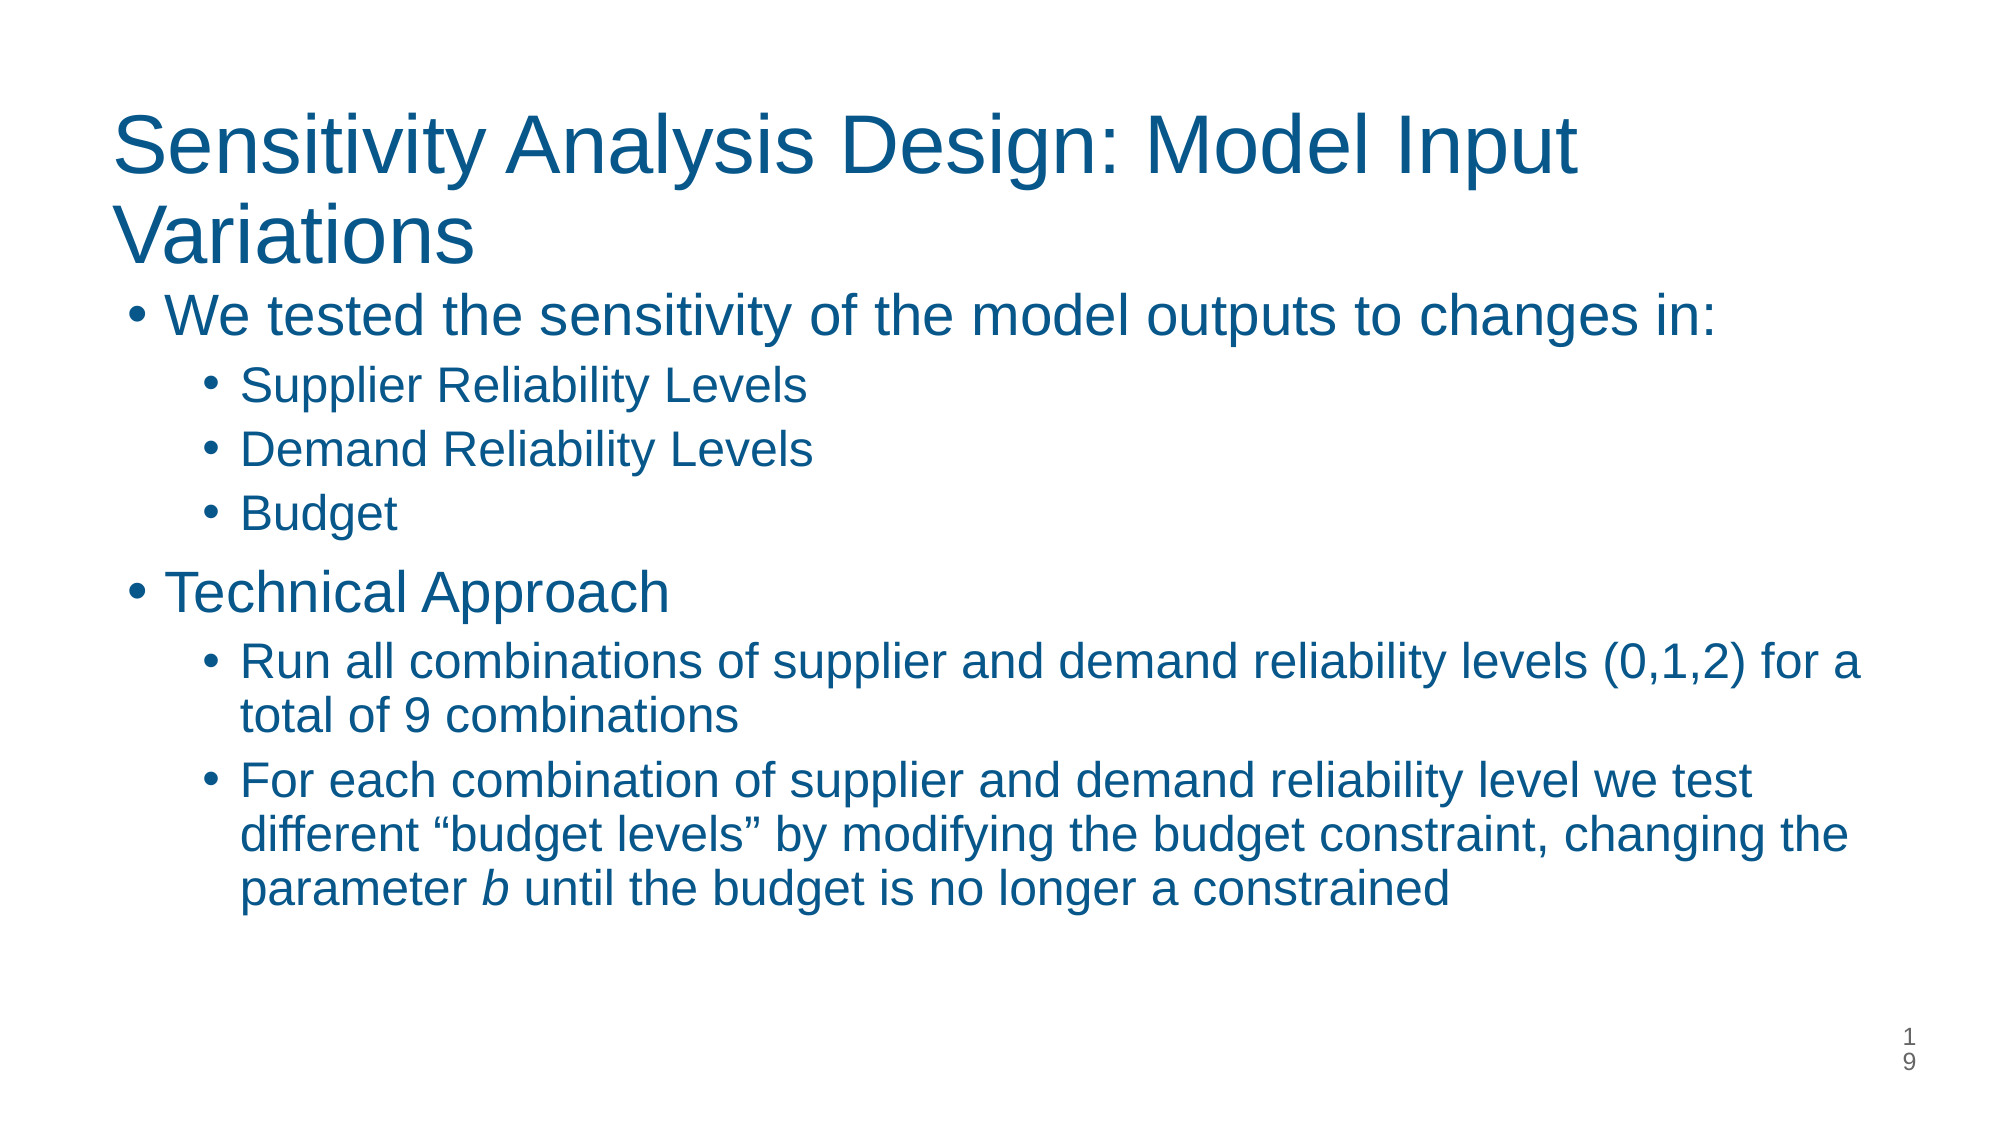

# Sensitivity Analysis Design: Model Input Variations
We tested the sensitivity of the model outputs to changes in:
Supplier Reliability Levels
Demand Reliability Levels
Budget
Technical Approach
Run all combinations of supplier and demand reliability levels (0,1,2) for a total of 9 combinations
For each combination of supplier and demand reliability level we test different “budget levels” by modifying the budget constraint, changing the parameter b until the budget is no longer a constrained

19